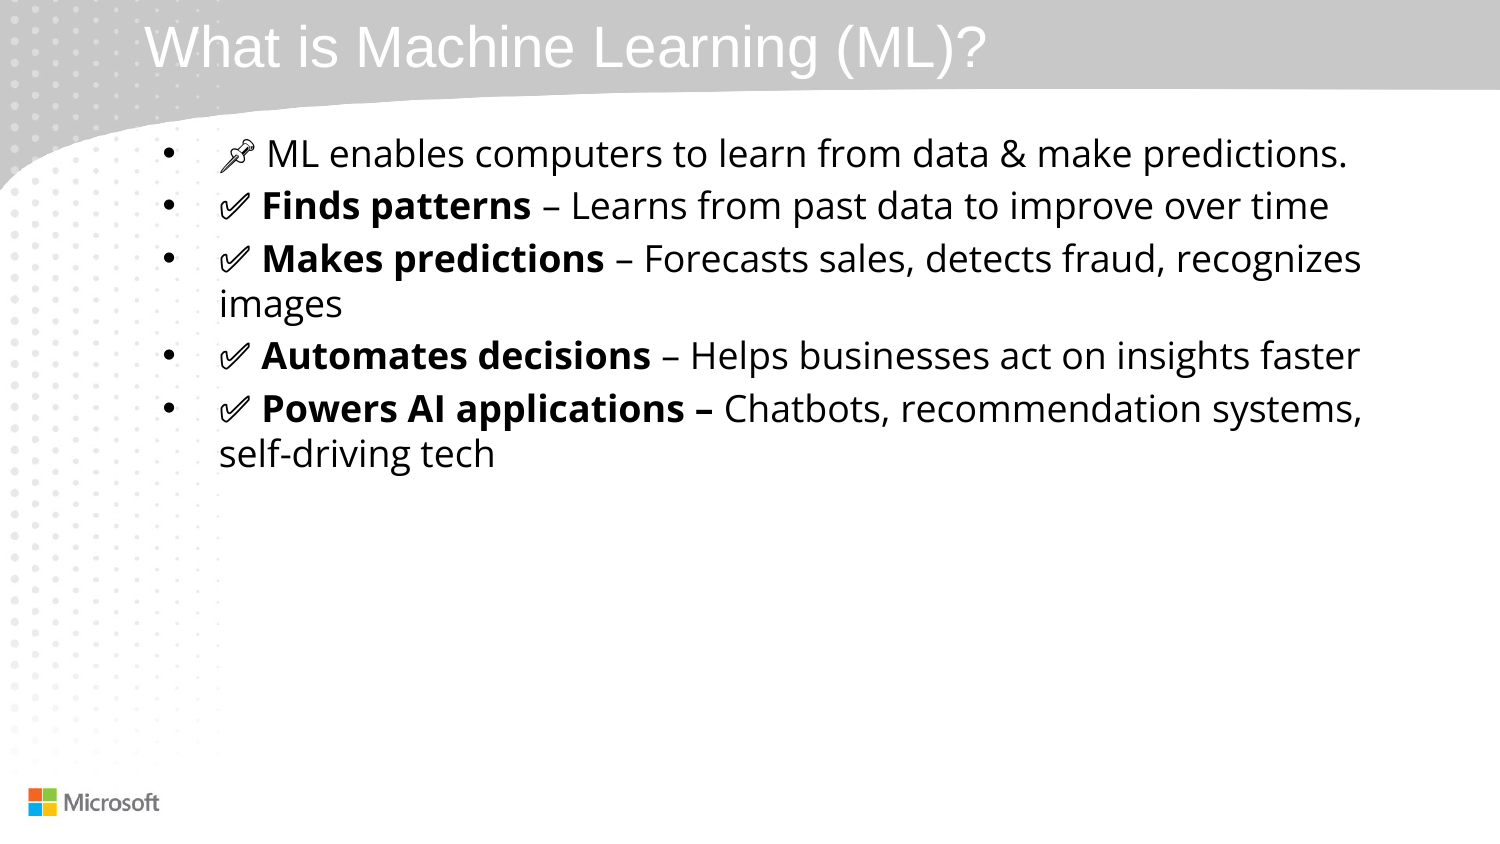

# What is Machine Learning (ML)?
📌 ML enables computers to learn from data & make predictions.
✅ Finds patterns – Learns from past data to improve over time
✅ Makes predictions – Forecasts sales, detects fraud, recognizes images
✅ Automates decisions – Helps businesses act on insights faster
✅ Powers AI applications – Chatbots, recommendation systems, self-driving tech